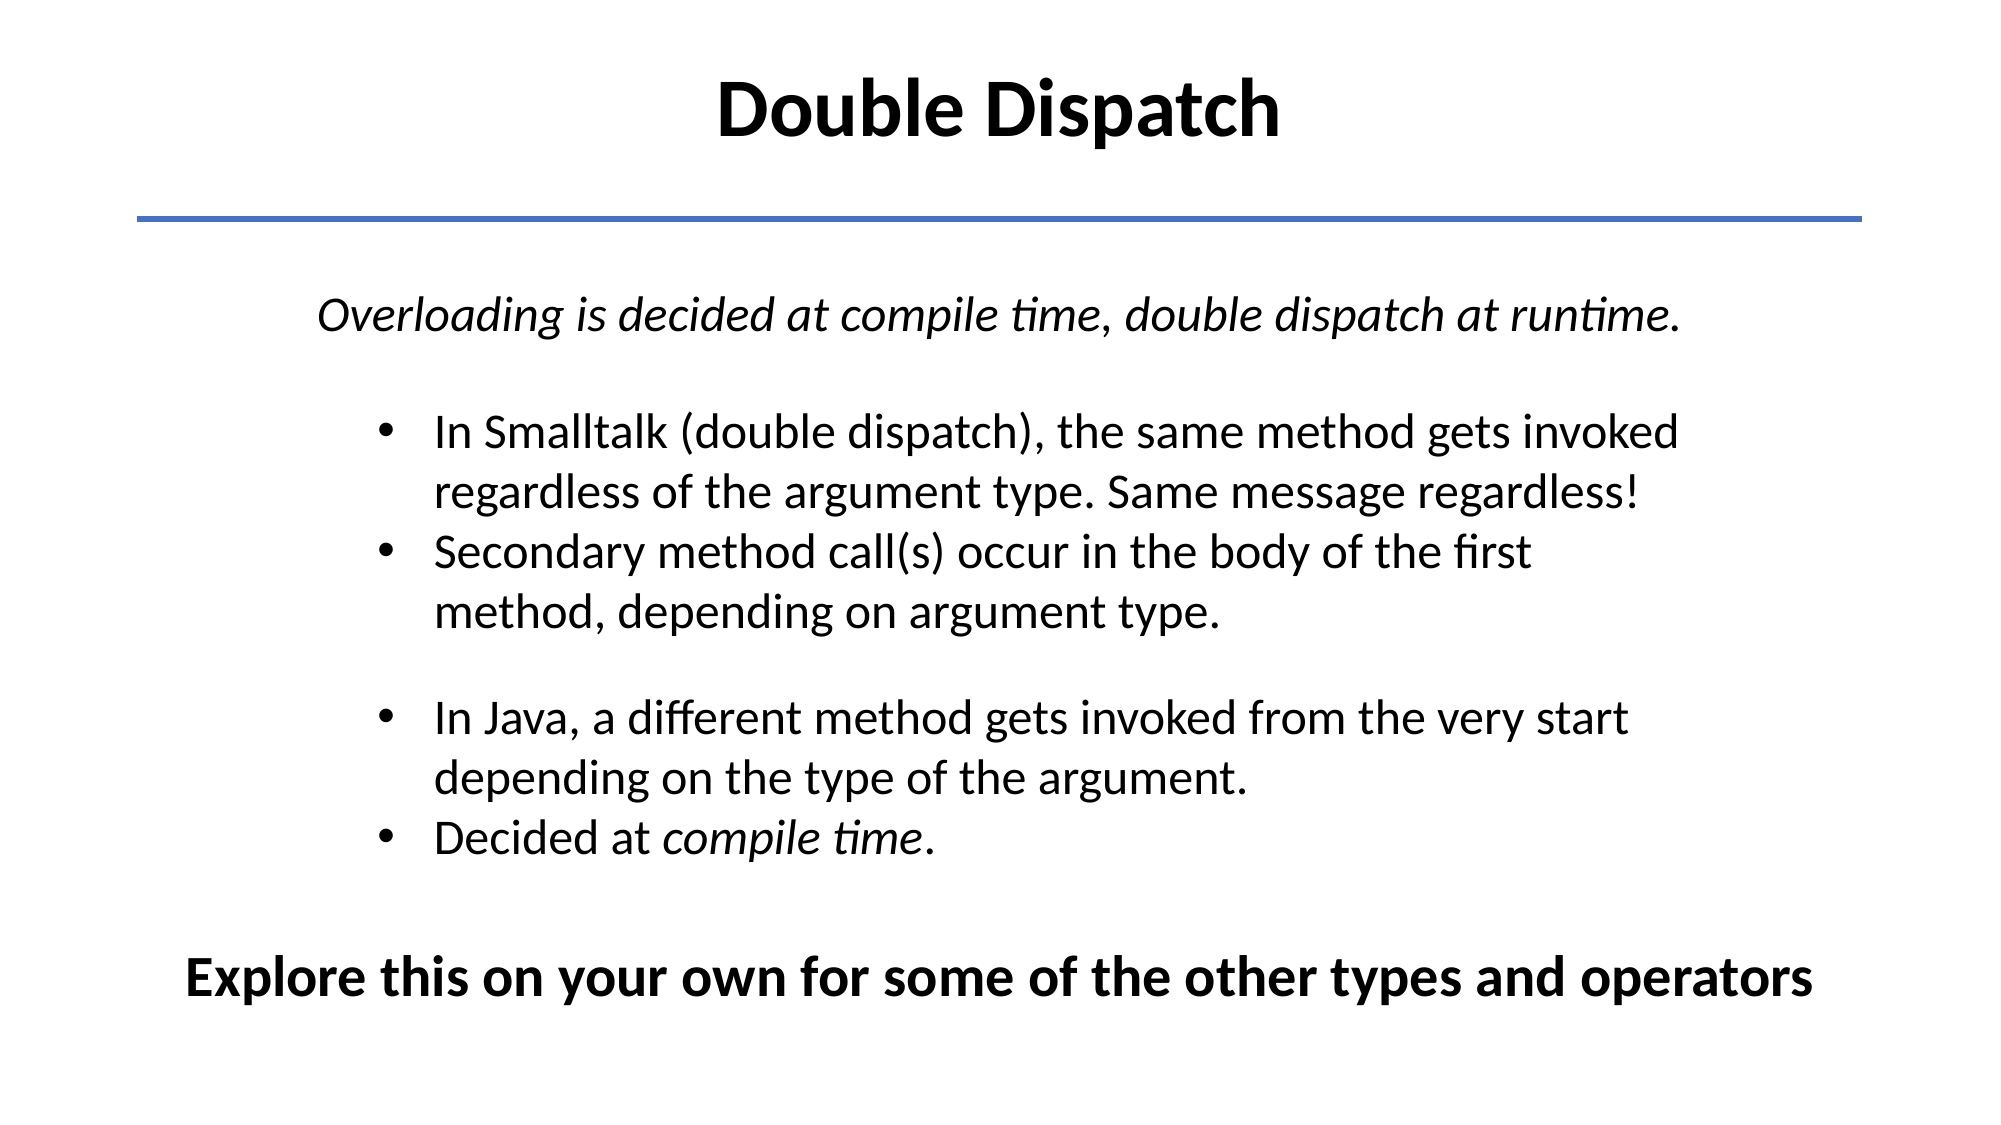

Double Dispatch
Overloading is decided at compile time, double dispatch at runtime.
In Smalltalk (double dispatch), the same method gets invoked regardless of the argument type. Same message regardless!
Secondary method call(s) occur in the body of the first method, depending on argument type.
In Java, a different method gets invoked from the very start depending on the type of the argument.
Decided at compile time.
Explore this on your own for some of the other types and operators